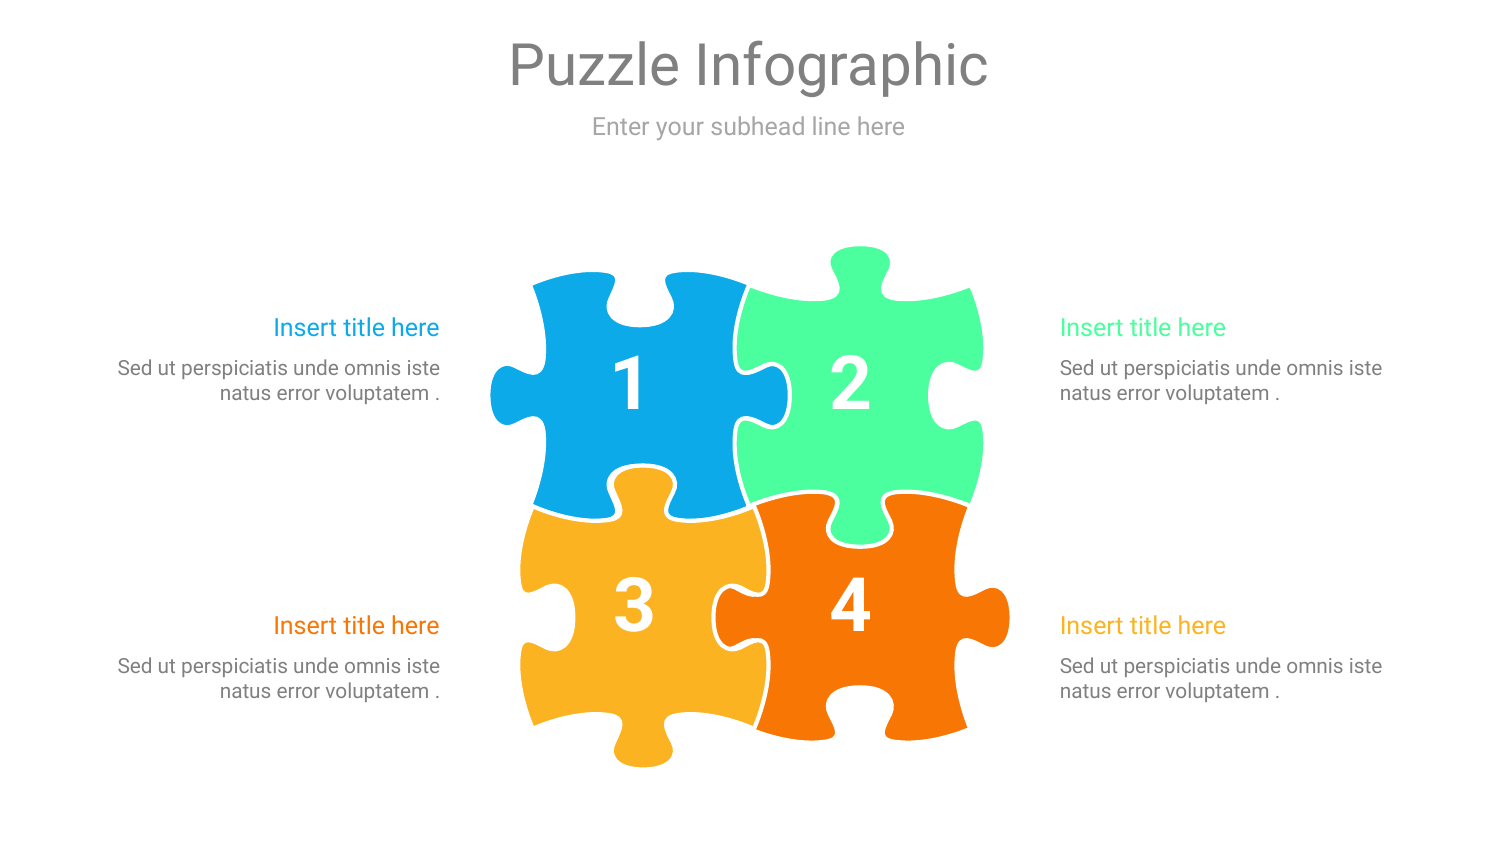

# Puzzle Infographic
Enter your subhead line here

2

1
Insert title here
Sed ut perspiciatis unde omnis iste natus error voluptatem .
Insert title here
Sed ut perspiciatis unde omnis iste natus error voluptatem .

3

4
Insert title here
Sed ut perspiciatis unde omnis iste natus error voluptatem .
Insert title here
Sed ut perspiciatis unde omnis iste natus error voluptatem .